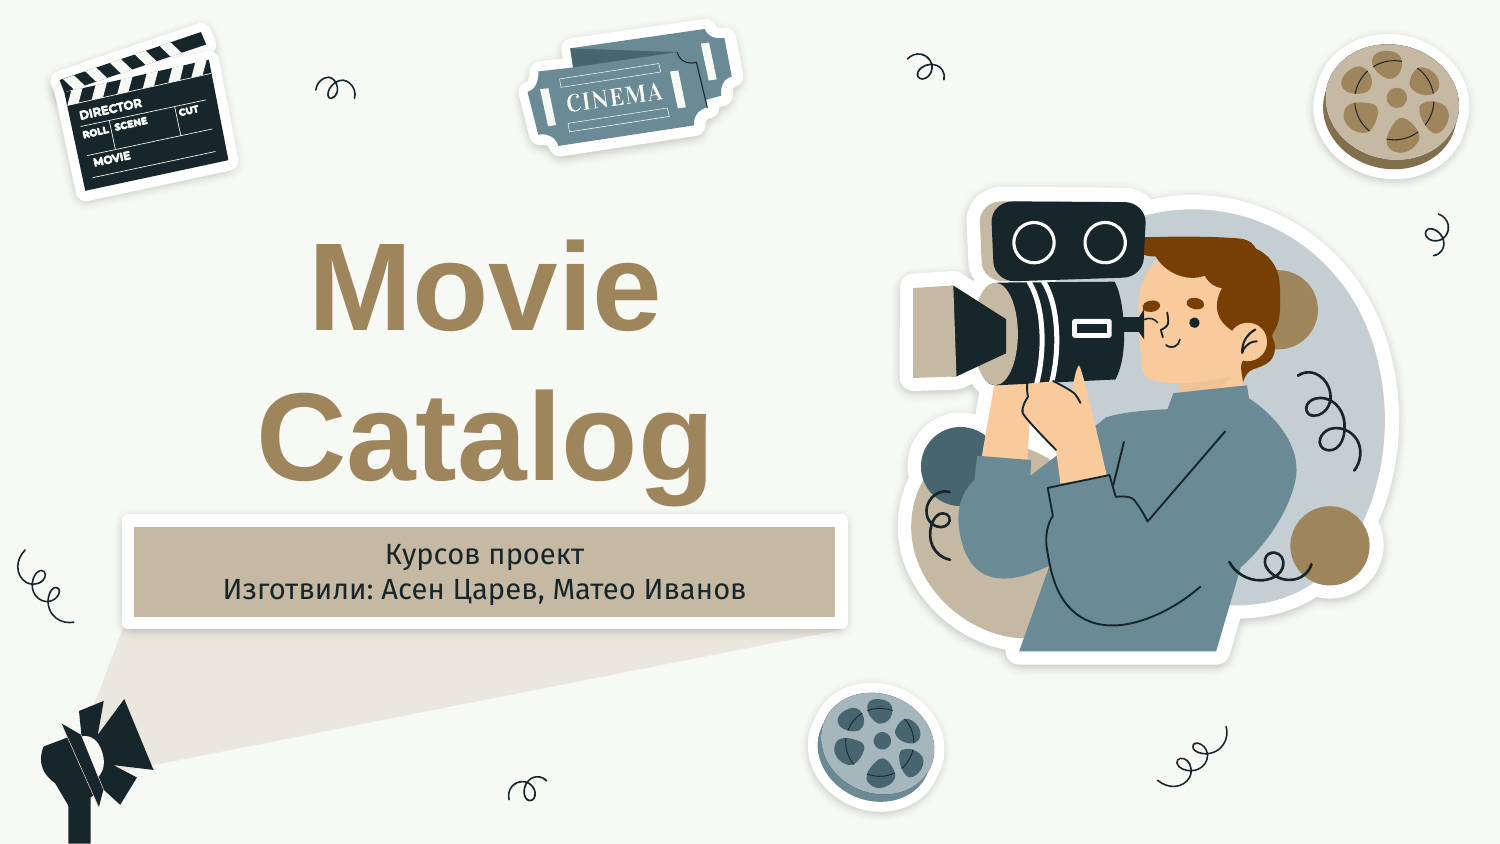

# Movie Catalog
Курсов проект
Изготвили: Асен Царев, Матео Иванов